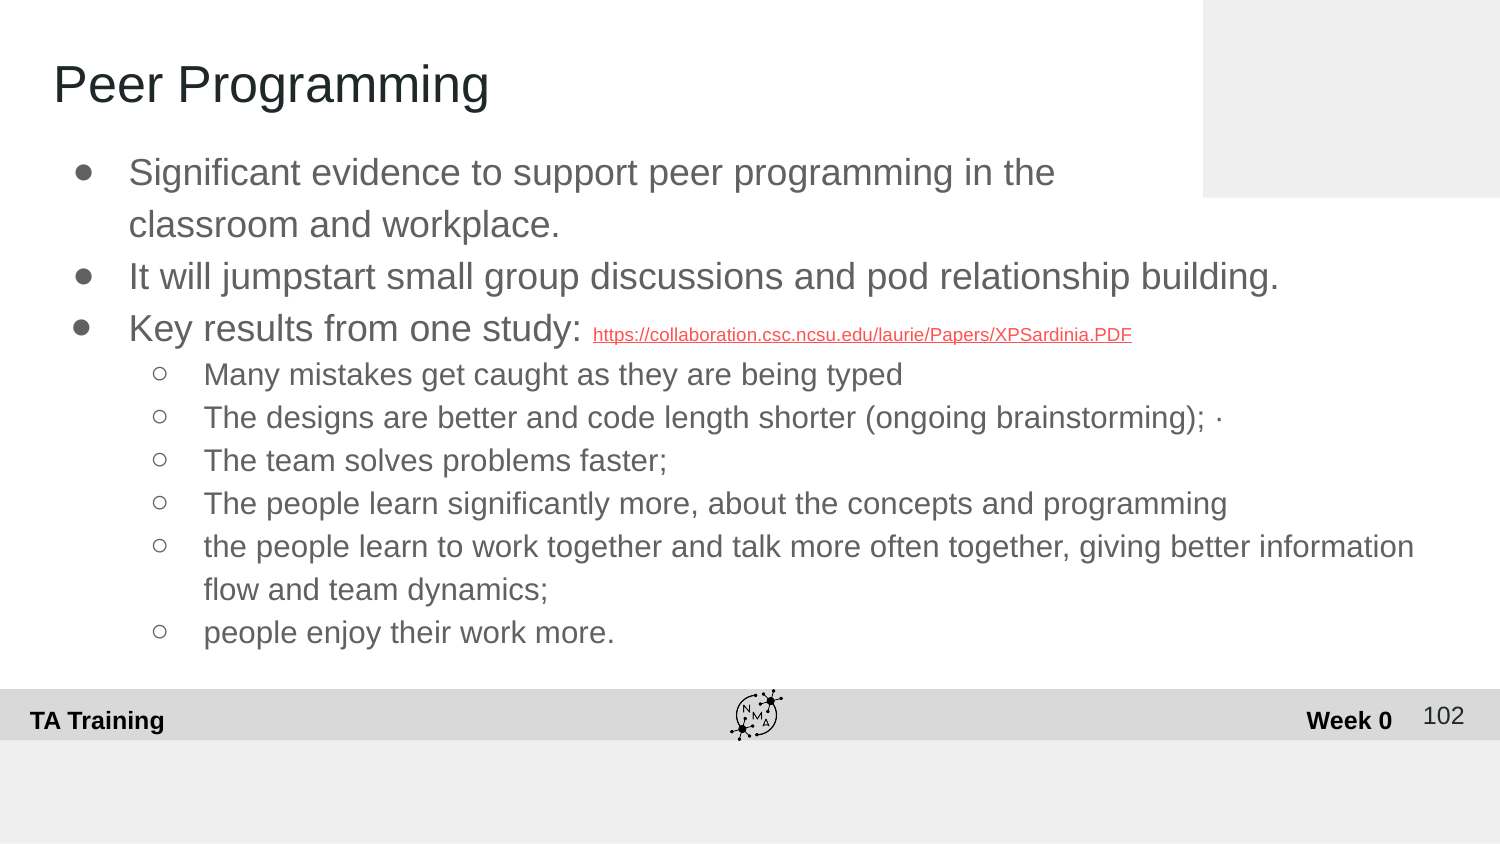

# Peer Programming
Significant evidence to support peer programming in the
classroom and workplace.
It will jumpstart small group discussions and pod relationship building.
Key results from one study: https://collaboration.csc.ncsu.edu/laurie/Papers/XPSardinia.PDF
Many mistakes get caught as they are being typed
The designs are better and code length shorter (ongoing brainstorming); ·
The team solves problems faster;
The people learn significantly more, about the concepts and programming
the people learn to work together and talk more often together, giving better information flow and team dynamics;
people enjoy their work more.
102